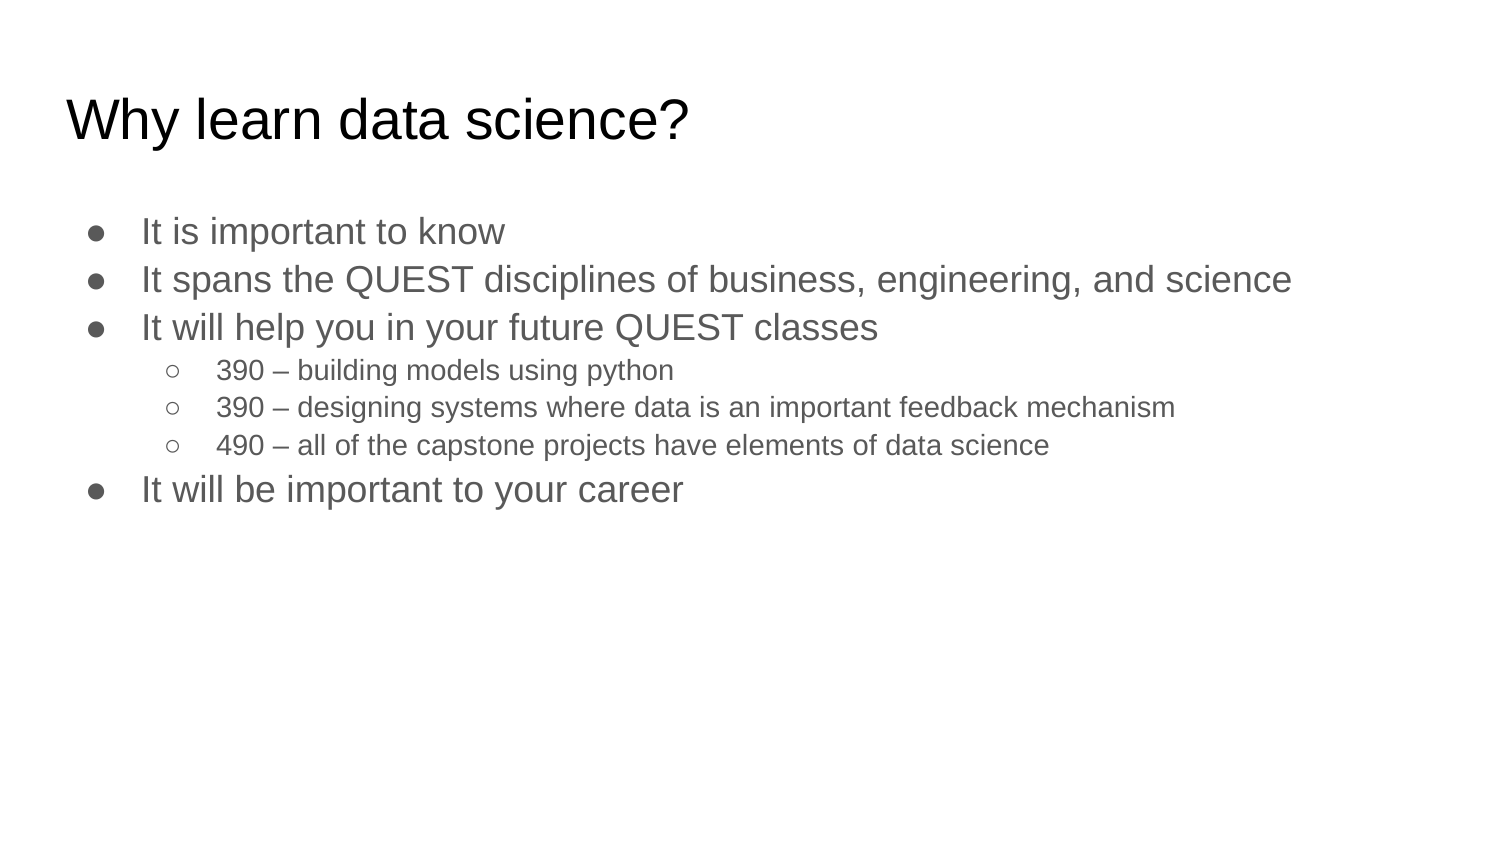

# Why learn data science?
It is important to know
It spans the QUEST disciplines of business, engineering, and science
It will help you in your future QUEST classes
390 – building models using python
390 – designing systems where data is an important feedback mechanism
490 – all of the capstone projects have elements of data science
It will be important to your career